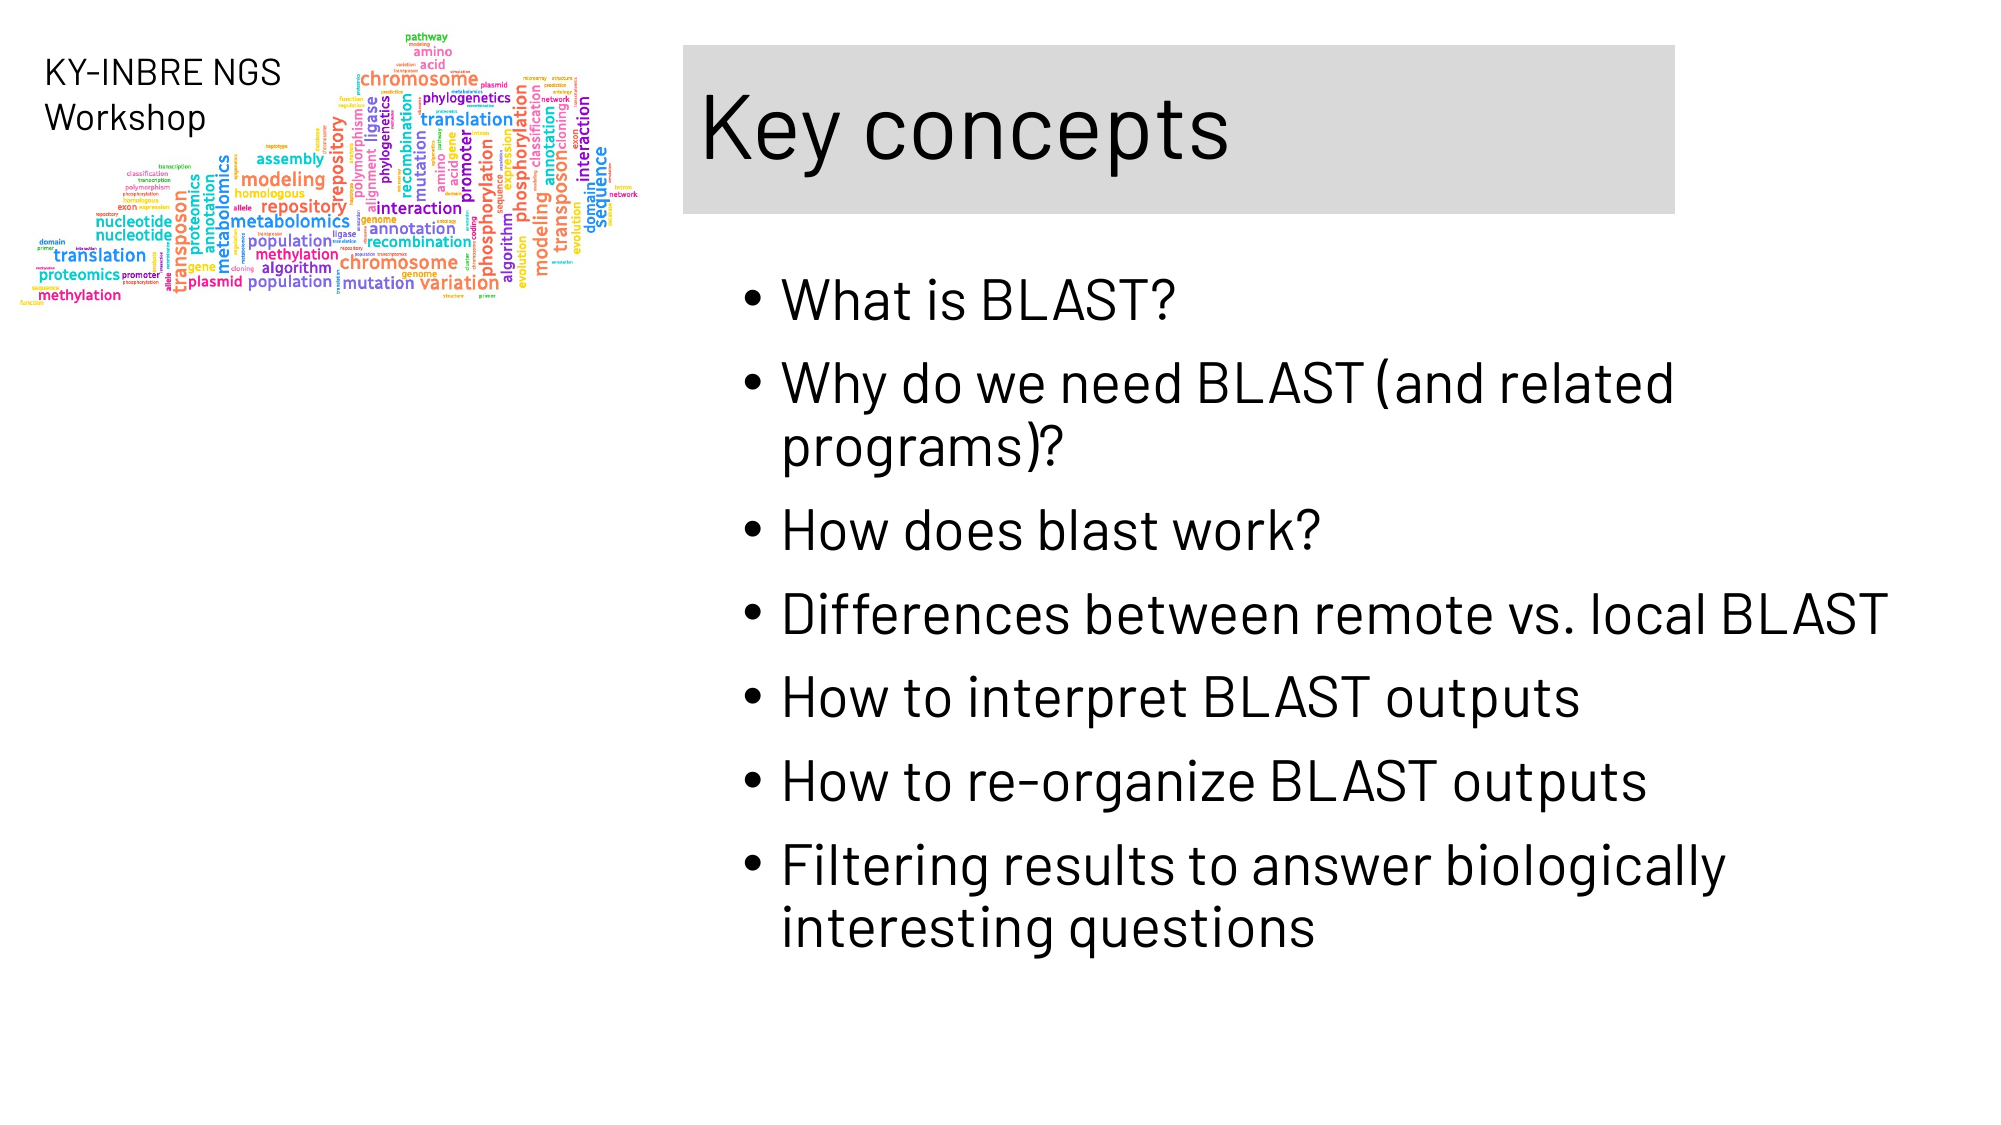

# Key concepts
What is BLAST?
Why do we need BLAST (and related programs)?
How does blast work?
Differences between remote vs. local BLAST
How to interpret BLAST outputs
How to re-organize BLAST outputs
Filtering results to answer biologically interesting questions